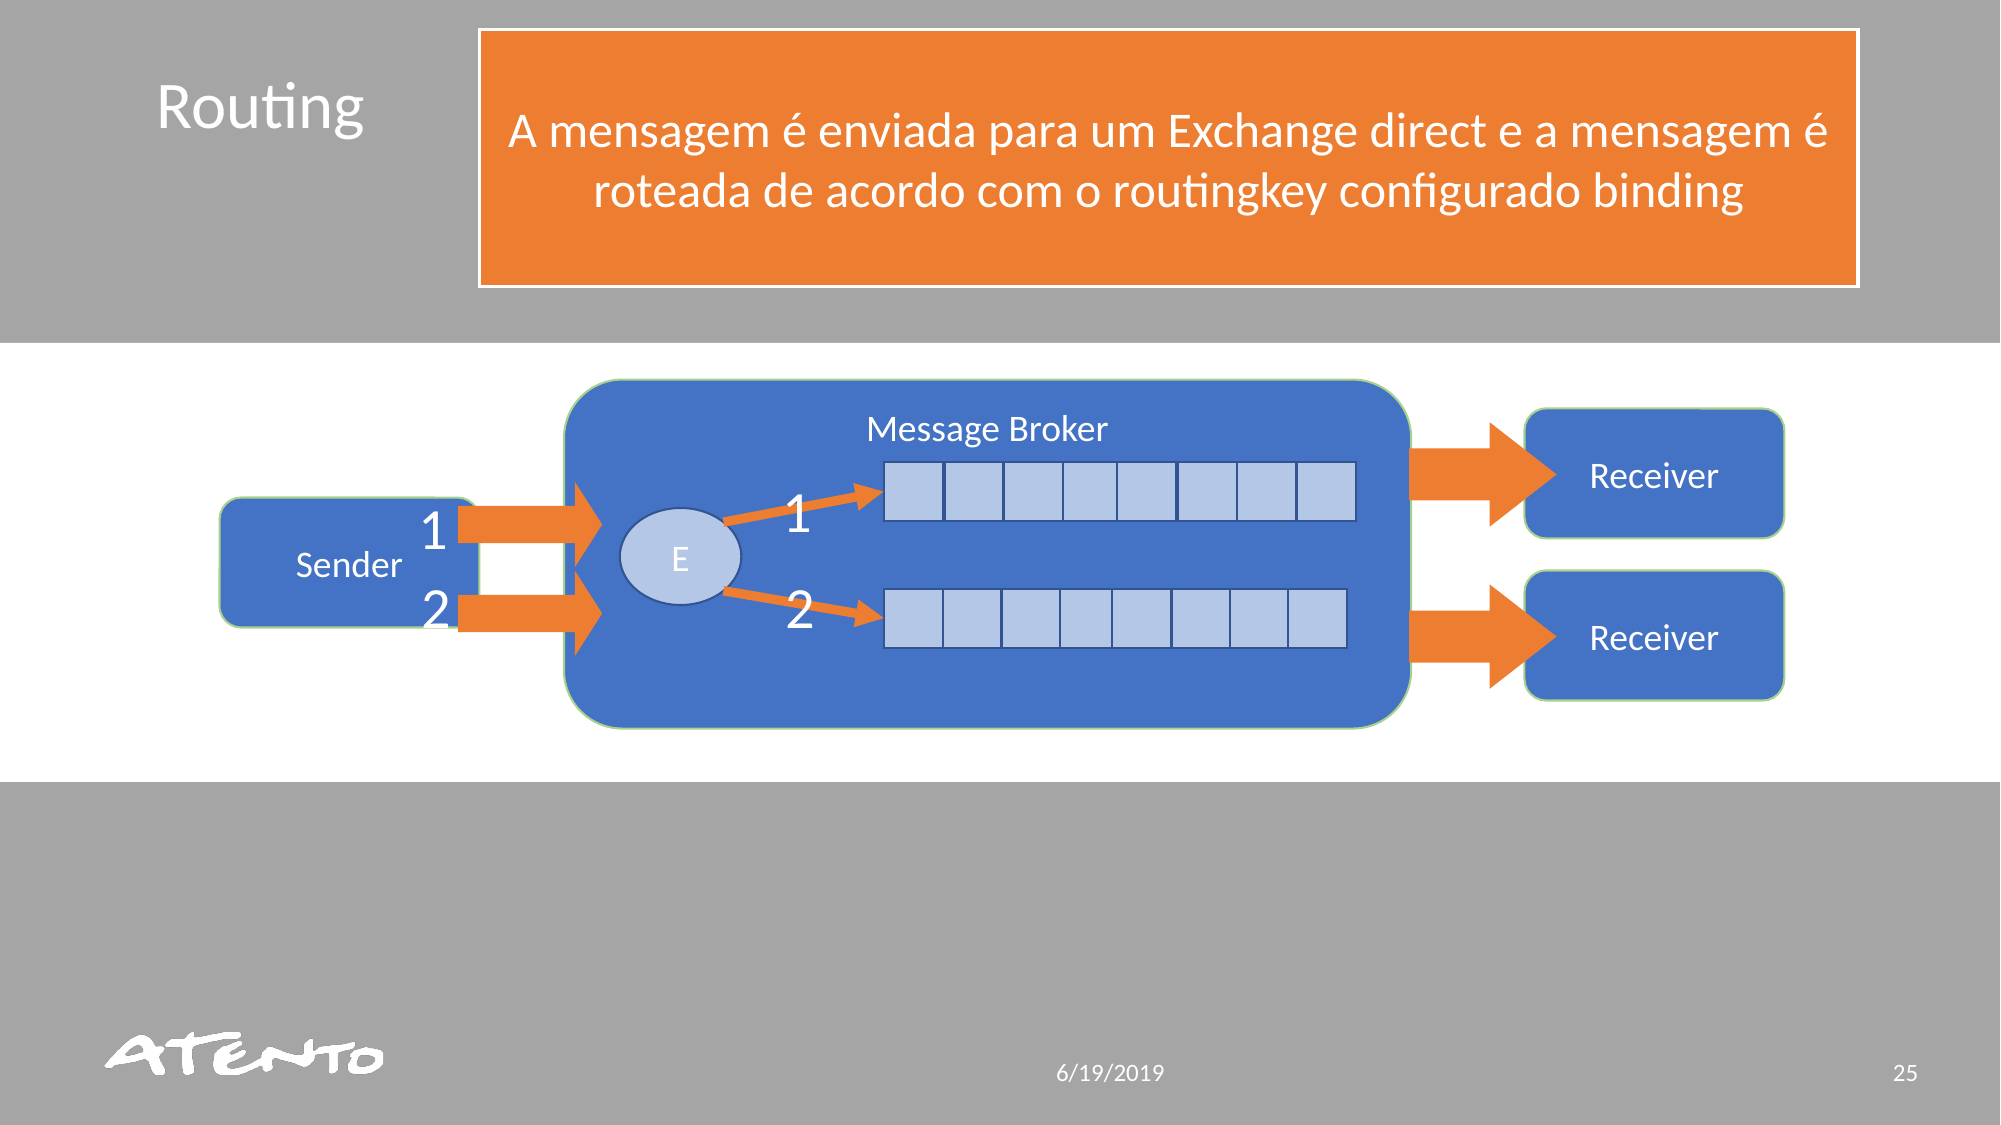

A mensagem é enviada para um Exchange direct e a mensagem é roteada de acordo com o routingkey configurado binding
Routing

Message Broker
Receiver

1

1
Sender
E
2
2

Receiver

6/19/2019
25